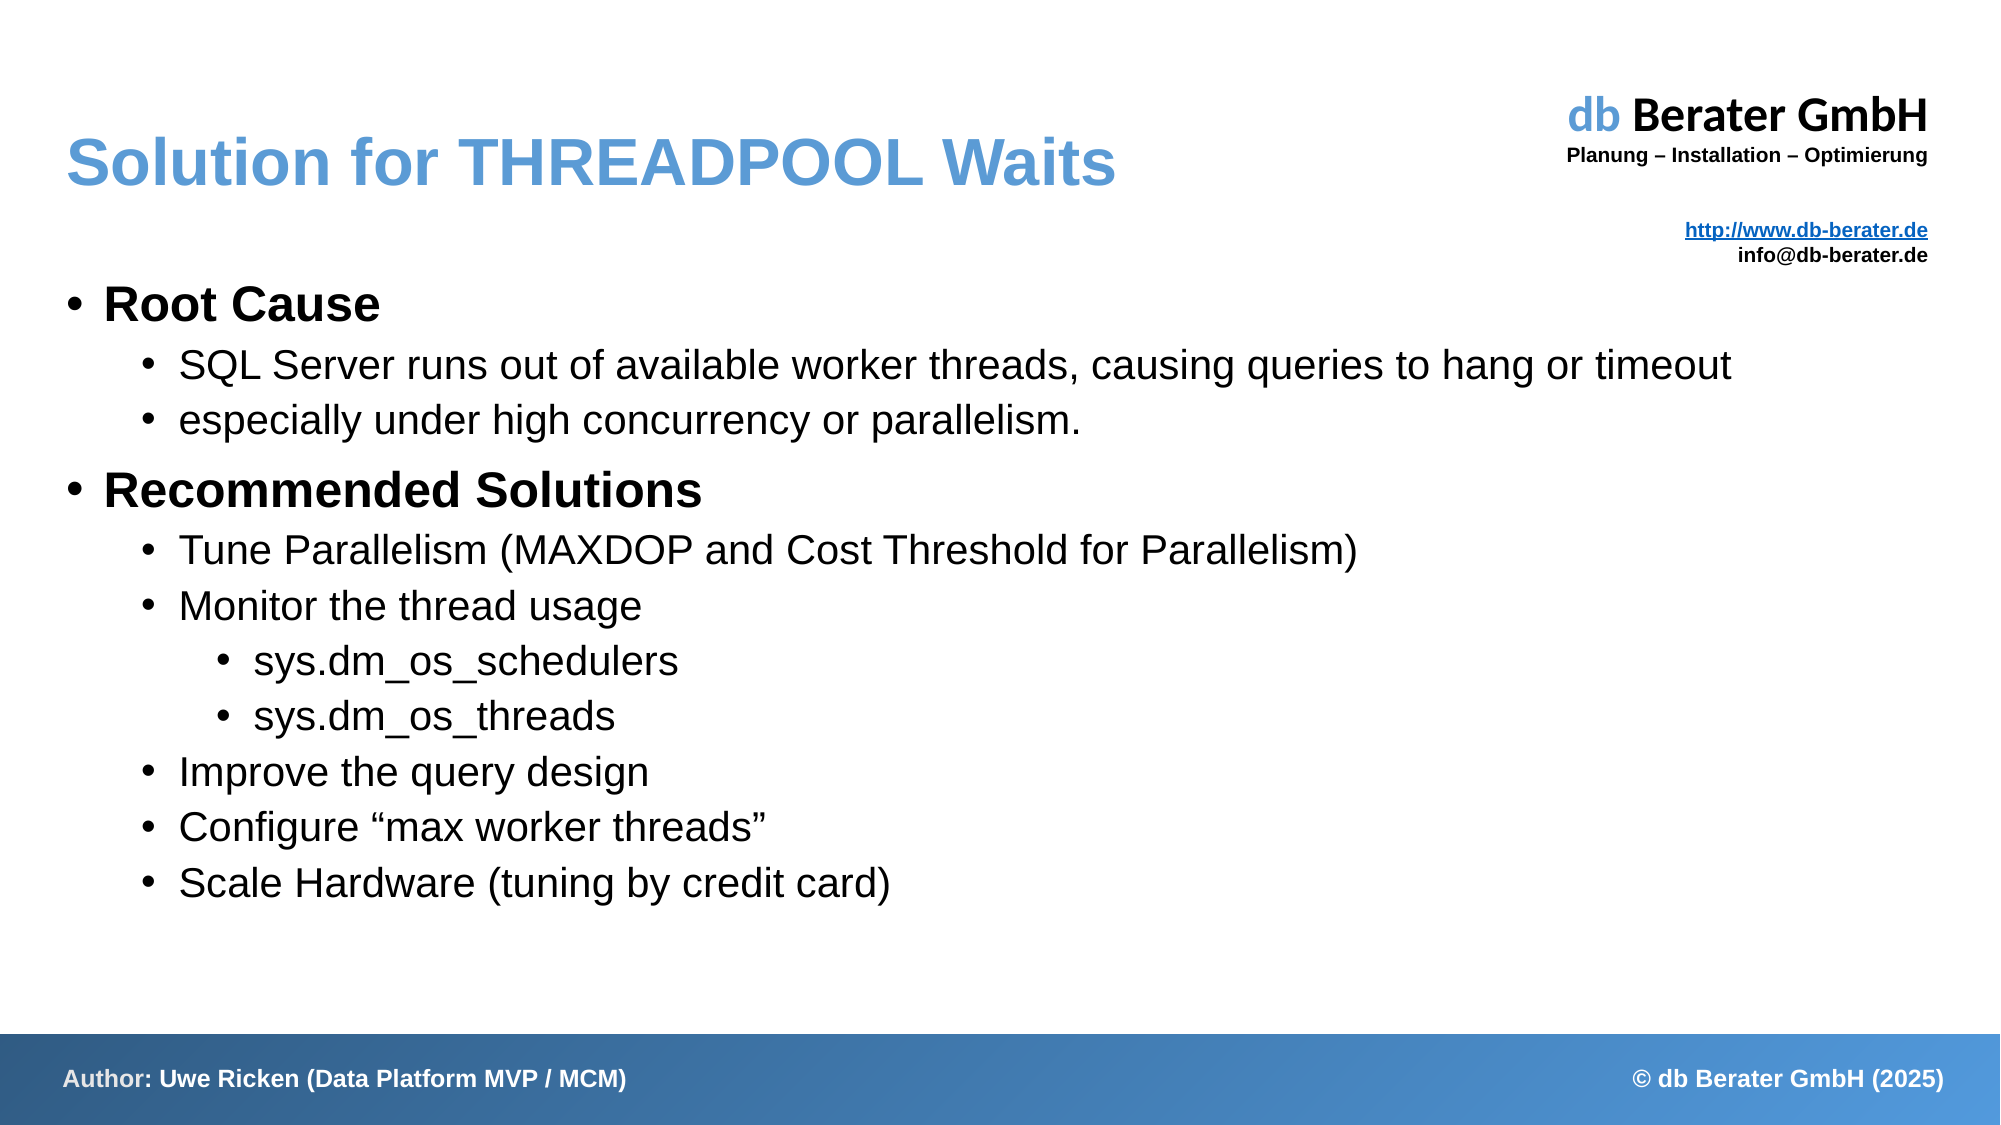

# Solution for THREADPOOL Waits
Root Cause
SQL Server runs out of available worker threads, causing queries to hang or timeout
especially under high concurrency or parallelism.
Recommended Solutions
Tune Parallelism (MAXDOP and Cost Threshold for Parallelism)
Monitor the thread usage
sys.dm_os_schedulers
sys.dm_os_threads
Improve the query design
Configure “max worker threads”
Scale Hardware (tuning by credit card)